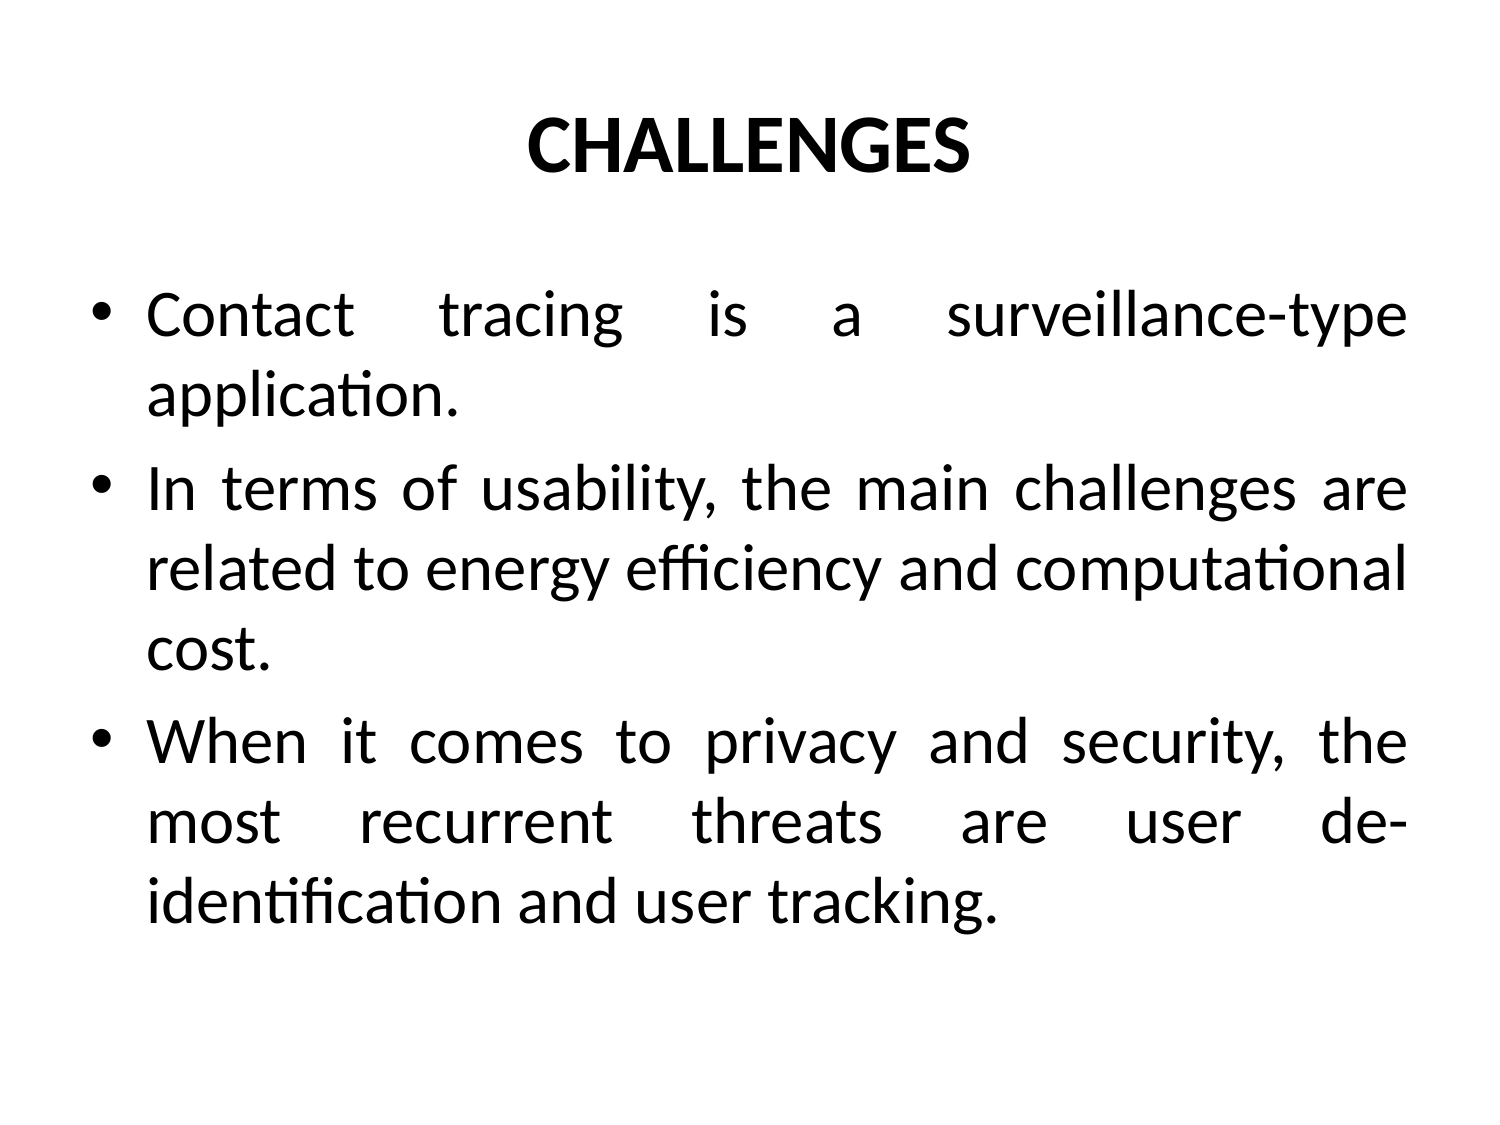

# CHALLENGES
Contact tracing is a surveillance-type application.
In terms of usability, the main challenges are related to energy efficiency and computational cost.
When it comes to privacy and security, the most recurrent threats are user de-identification and user tracking.